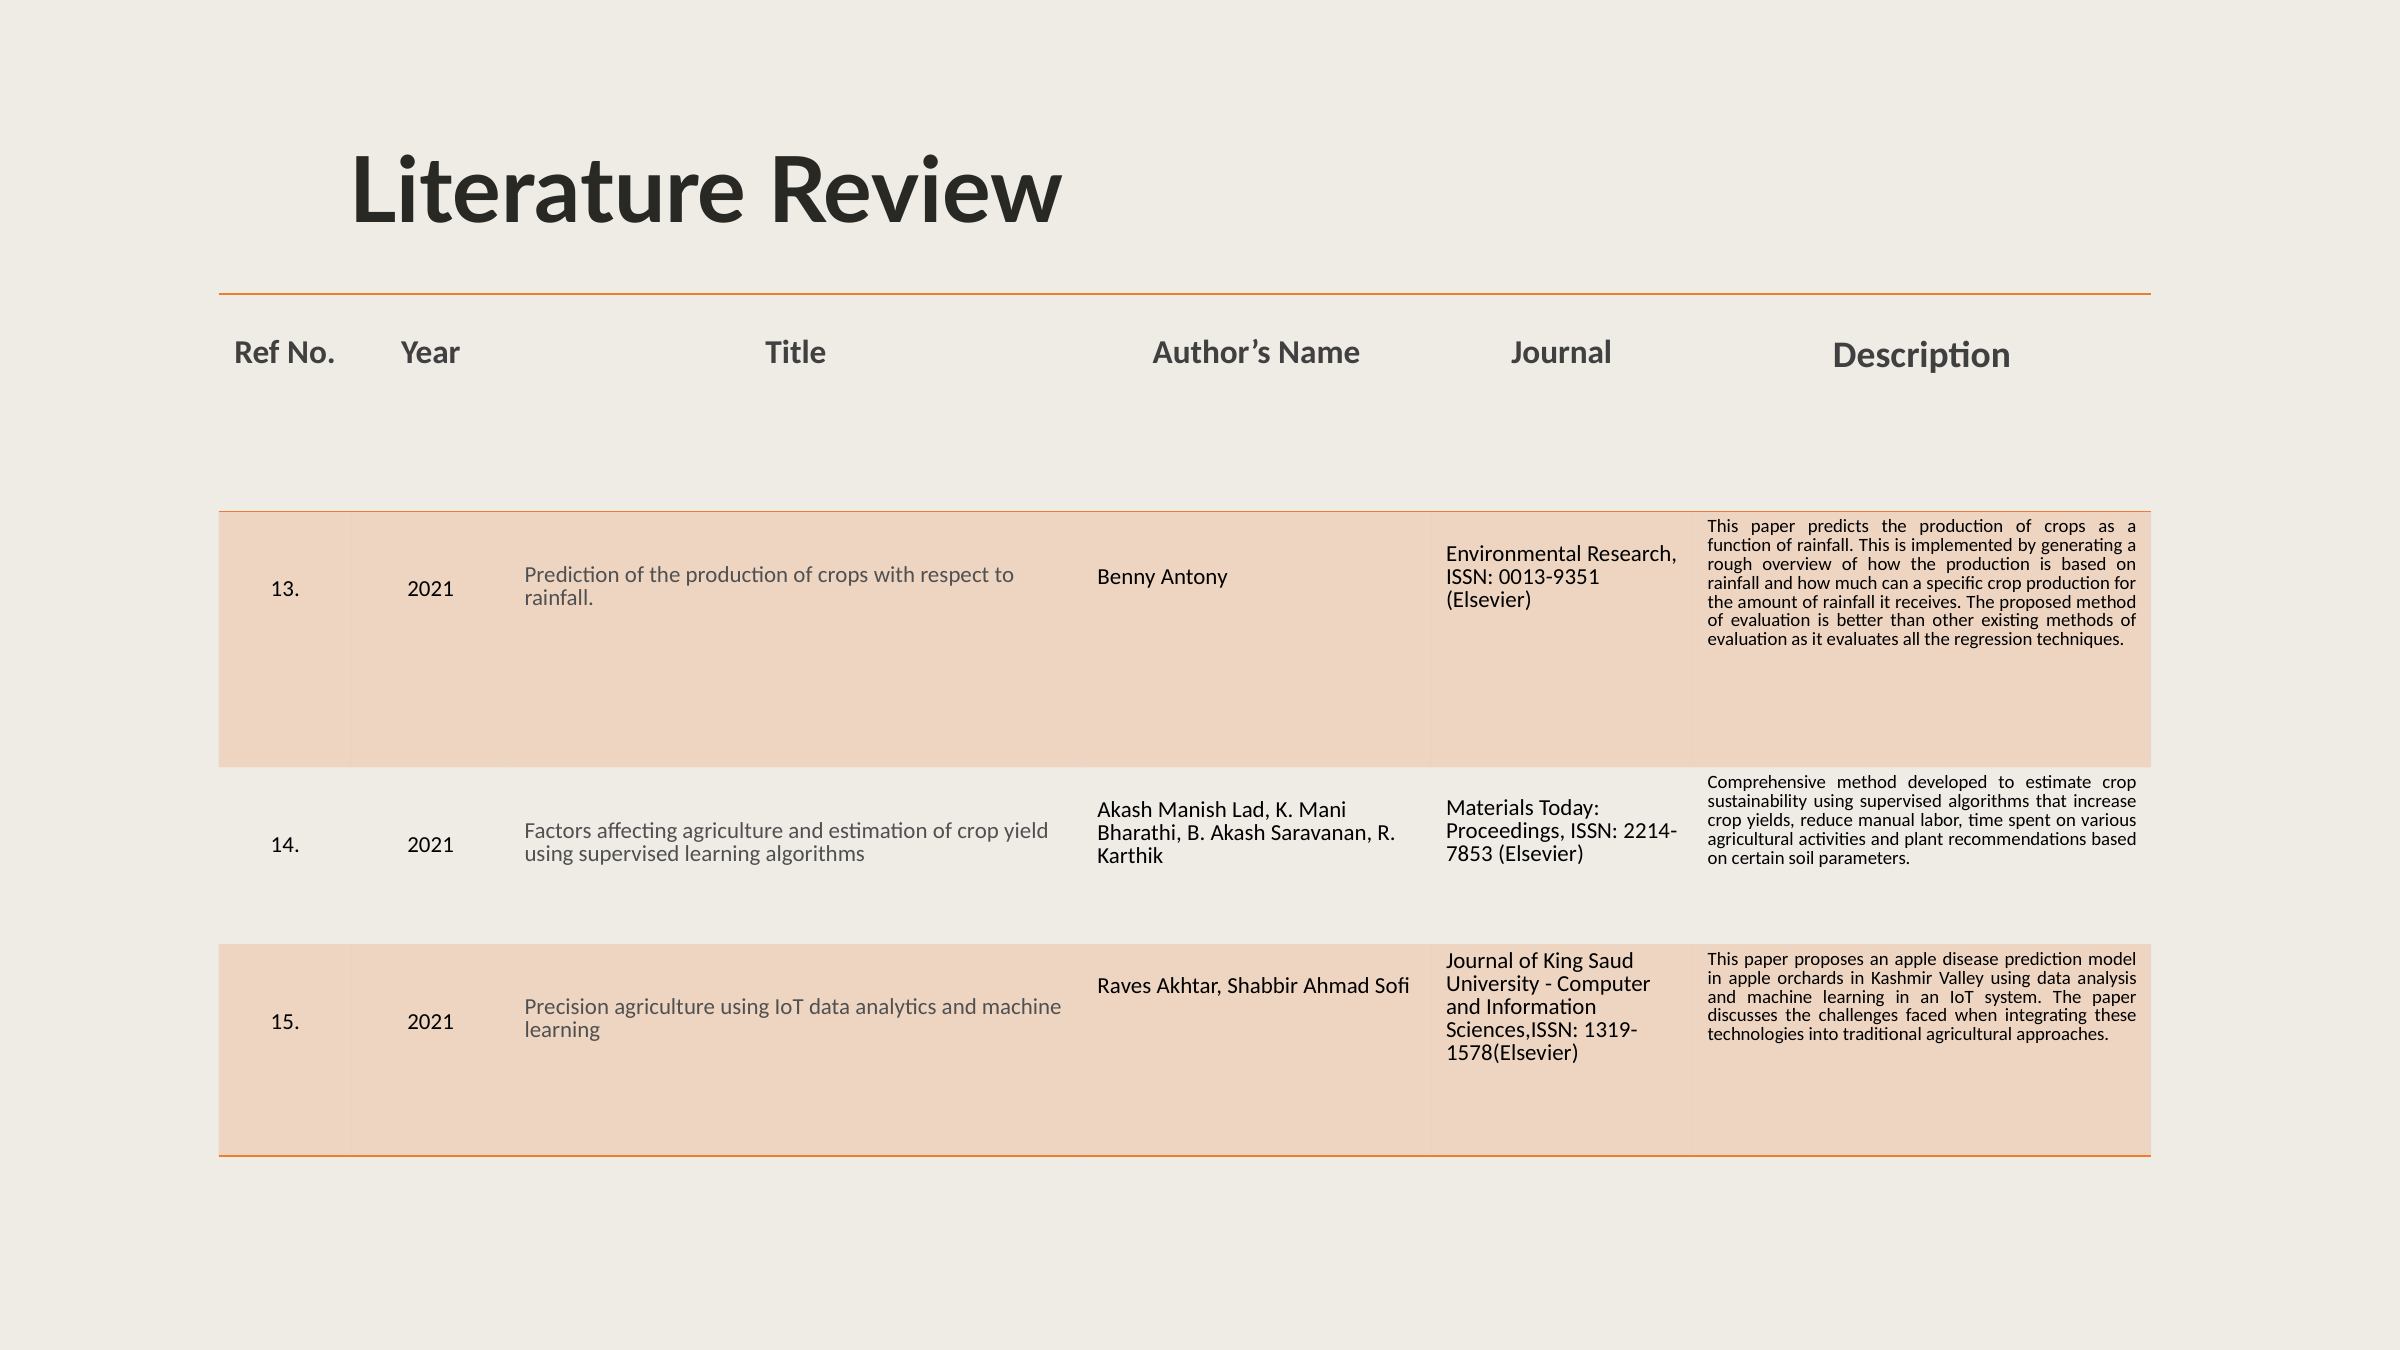

Literature Review
| Ref No. | Year | Title | Author’s Name | Journal | Description |
| --- | --- | --- | --- | --- | --- |
| 13. | 2021 | Prediction of the production of crops with respect to rainfall. | Benny Antony | Environmental Research, ISSN: 0013-9351 (Elsevier) | This paper predicts the production of crops as a function of rainfall. This is implemented by generating a rough overview of how the production is based on rainfall and how much can a specific crop production for the amount of rainfall it receives. The proposed method of evaluation is better than other existing methods of evaluation as it evaluates all the regression techniques. |
| 14. | 2021 | Factors affecting agriculture and estimation of crop yield using supervised learning algorithms | Akash Manish Lad, K. Mani Bharathi, B. Akash Saravanan, R. Karthik | Materials Today: Proceedings, ISSN: 2214-7853 (Elsevier) | Comprehensive method developed to estimate crop sustainability using supervised algorithms that increase crop yields, reduce manual labor, time spent on various agricultural activities and plant recommendations based on certain soil parameters. |
| 15. | 2021 | Precision agriculture using IoT data analytics and machine learning | Raves Akhtar, Shabbir Ahmad Sofi | Journal of King Saud University - Computer and Information Sciences,ISSN: 1319-1578(Elsevier) | This paper proposes an apple disease prediction model in apple orchards in Kashmir Valley using data analysis and machine learning in an IoT system. The paper discusses the challenges faced when integrating these technologies into traditional agricultural approaches. |